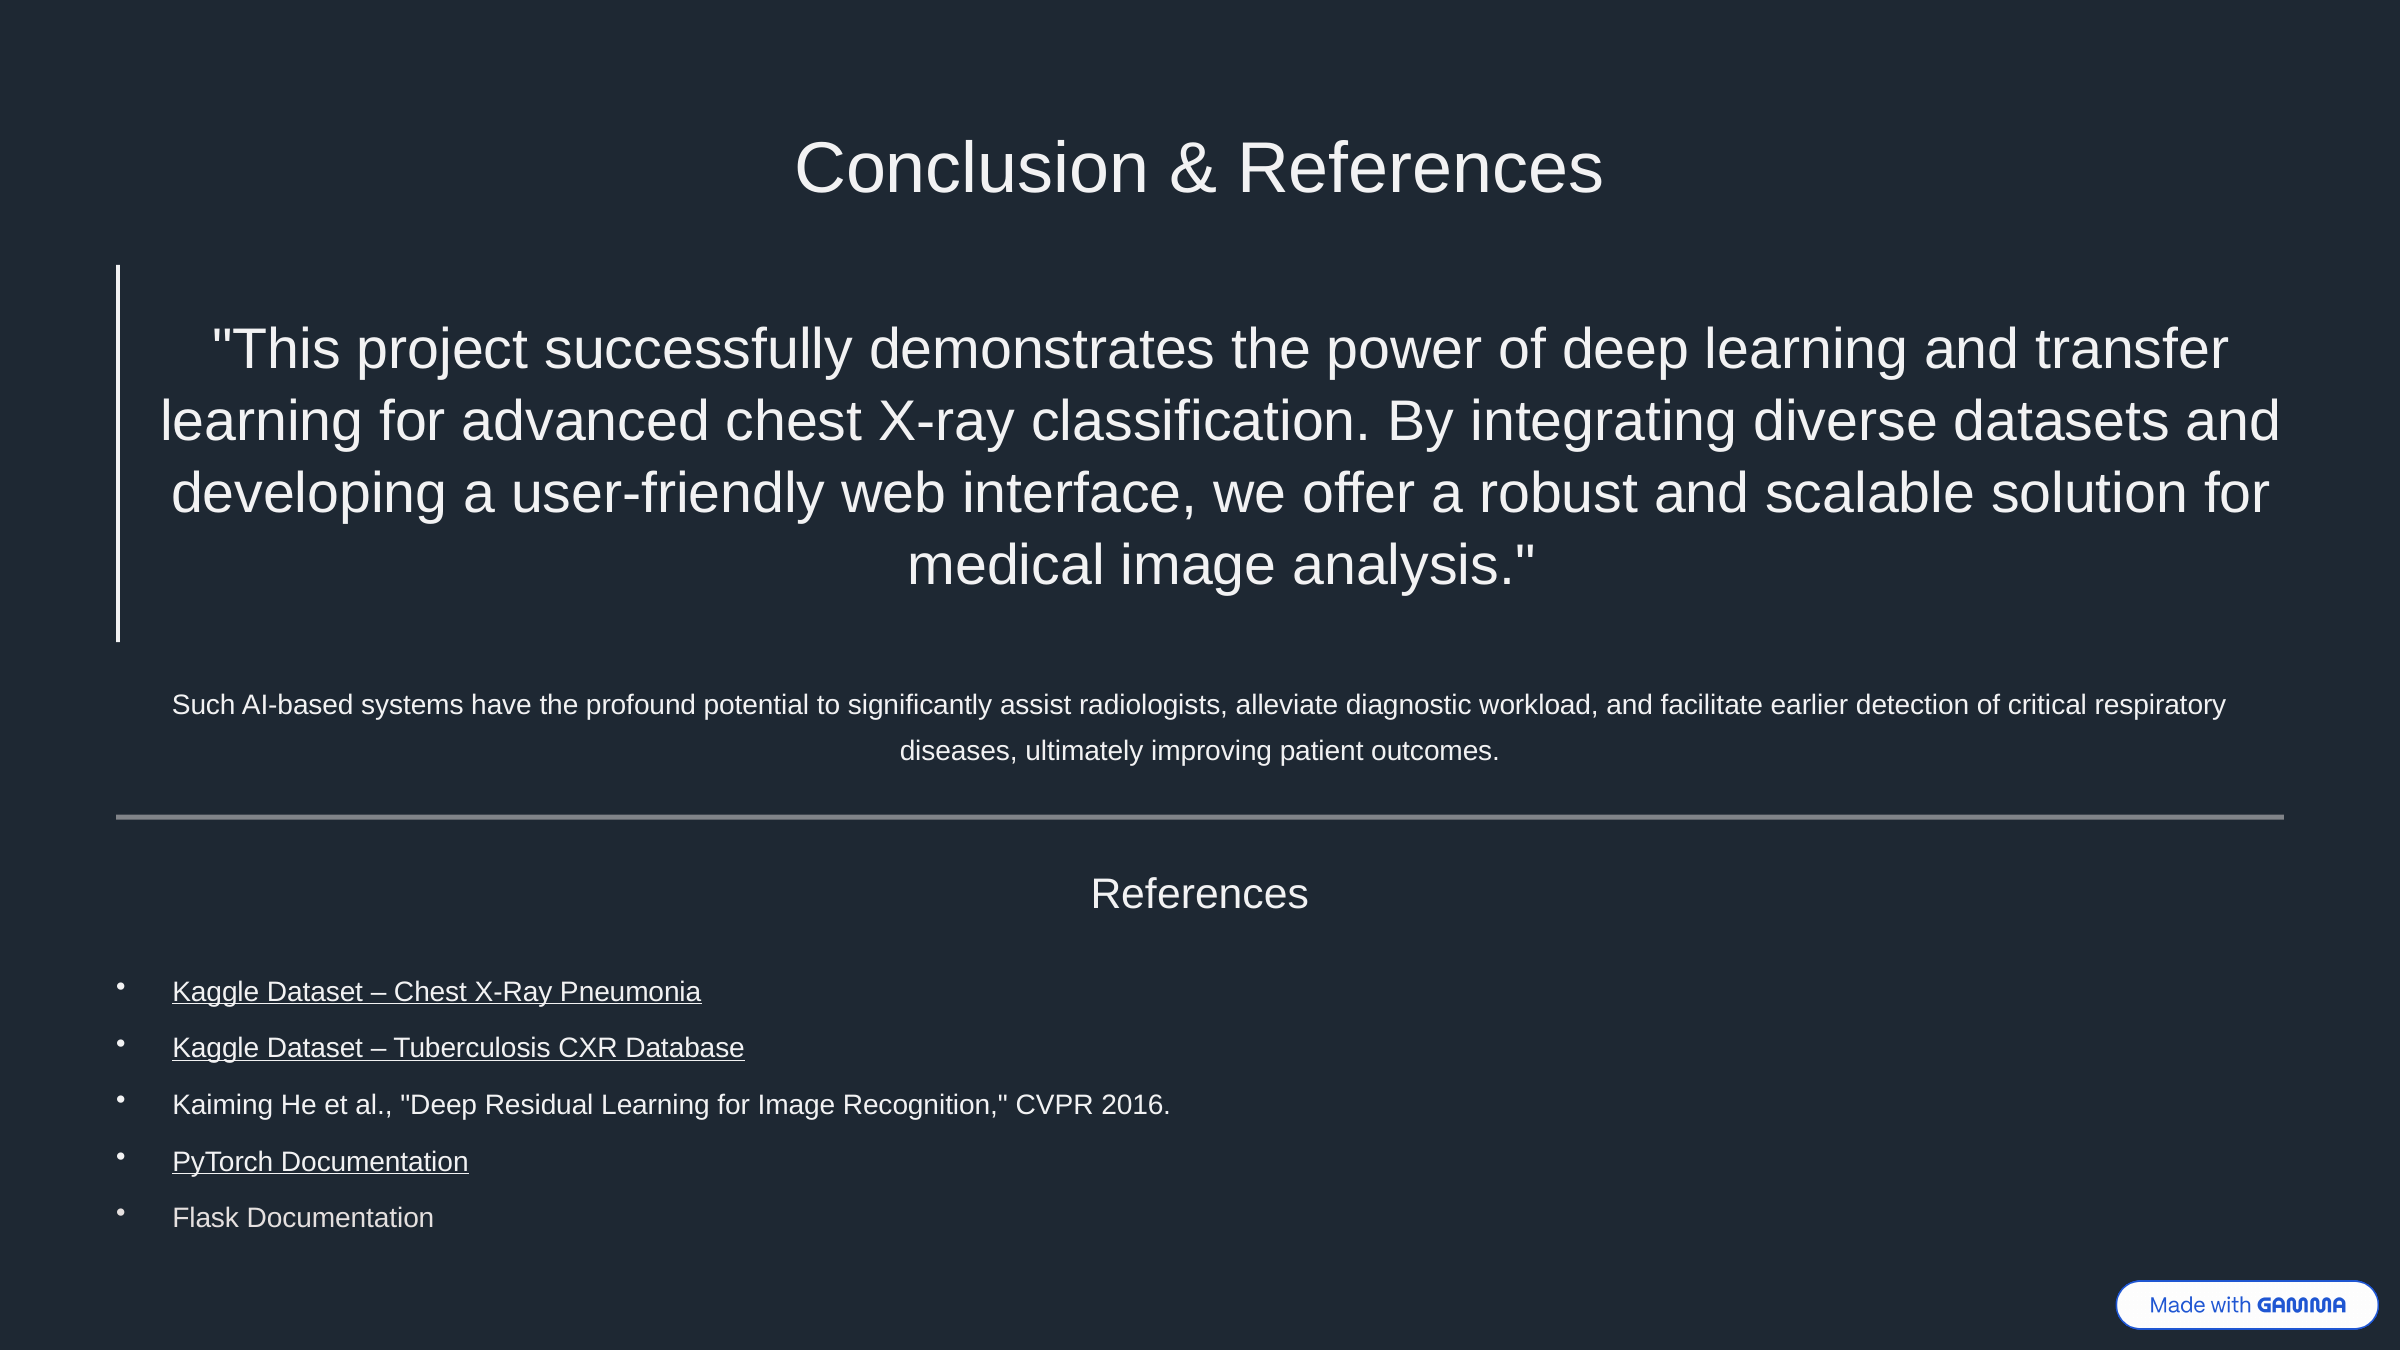

Conclusion & References

"This project successfully demonstrates the power of deep learning and transfer learning for advanced chest X-ray classification. By integrating diverse datasets and developing a user-friendly web interface, we offer a robust and scalable solution for medical image analysis."
Such AI-based systems have the profound potential to significantly assist radiologists, alleviate diagnostic workload, and facilitate earlier detection of critical respiratory diseases, ultimately improving patient outcomes.

References
Kaggle Dataset – Chest X-Ray Pneumonia
Kaggle Dataset – Tuberculosis CXR Database
Kaiming He et al., "Deep Residual Learning for Image Recognition," CVPR 2016.
PyTorch Documentation
Flask Documentation